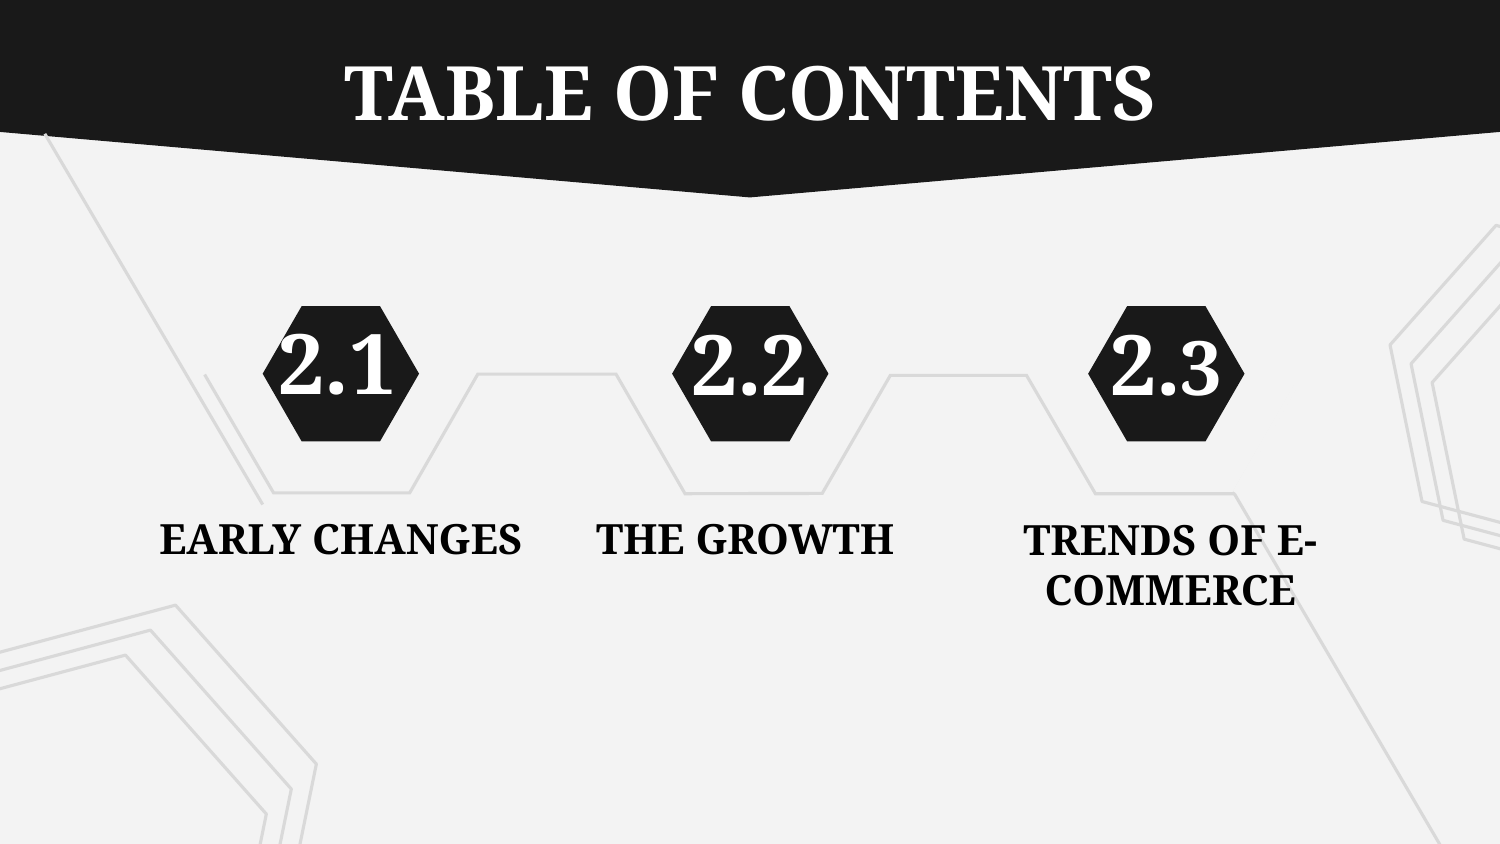

TABLE OF CONTENTS

2.1
2.2
2.3

EARLY CHANGES
THE GROWTH
TRENDS OF E-COMMERCE